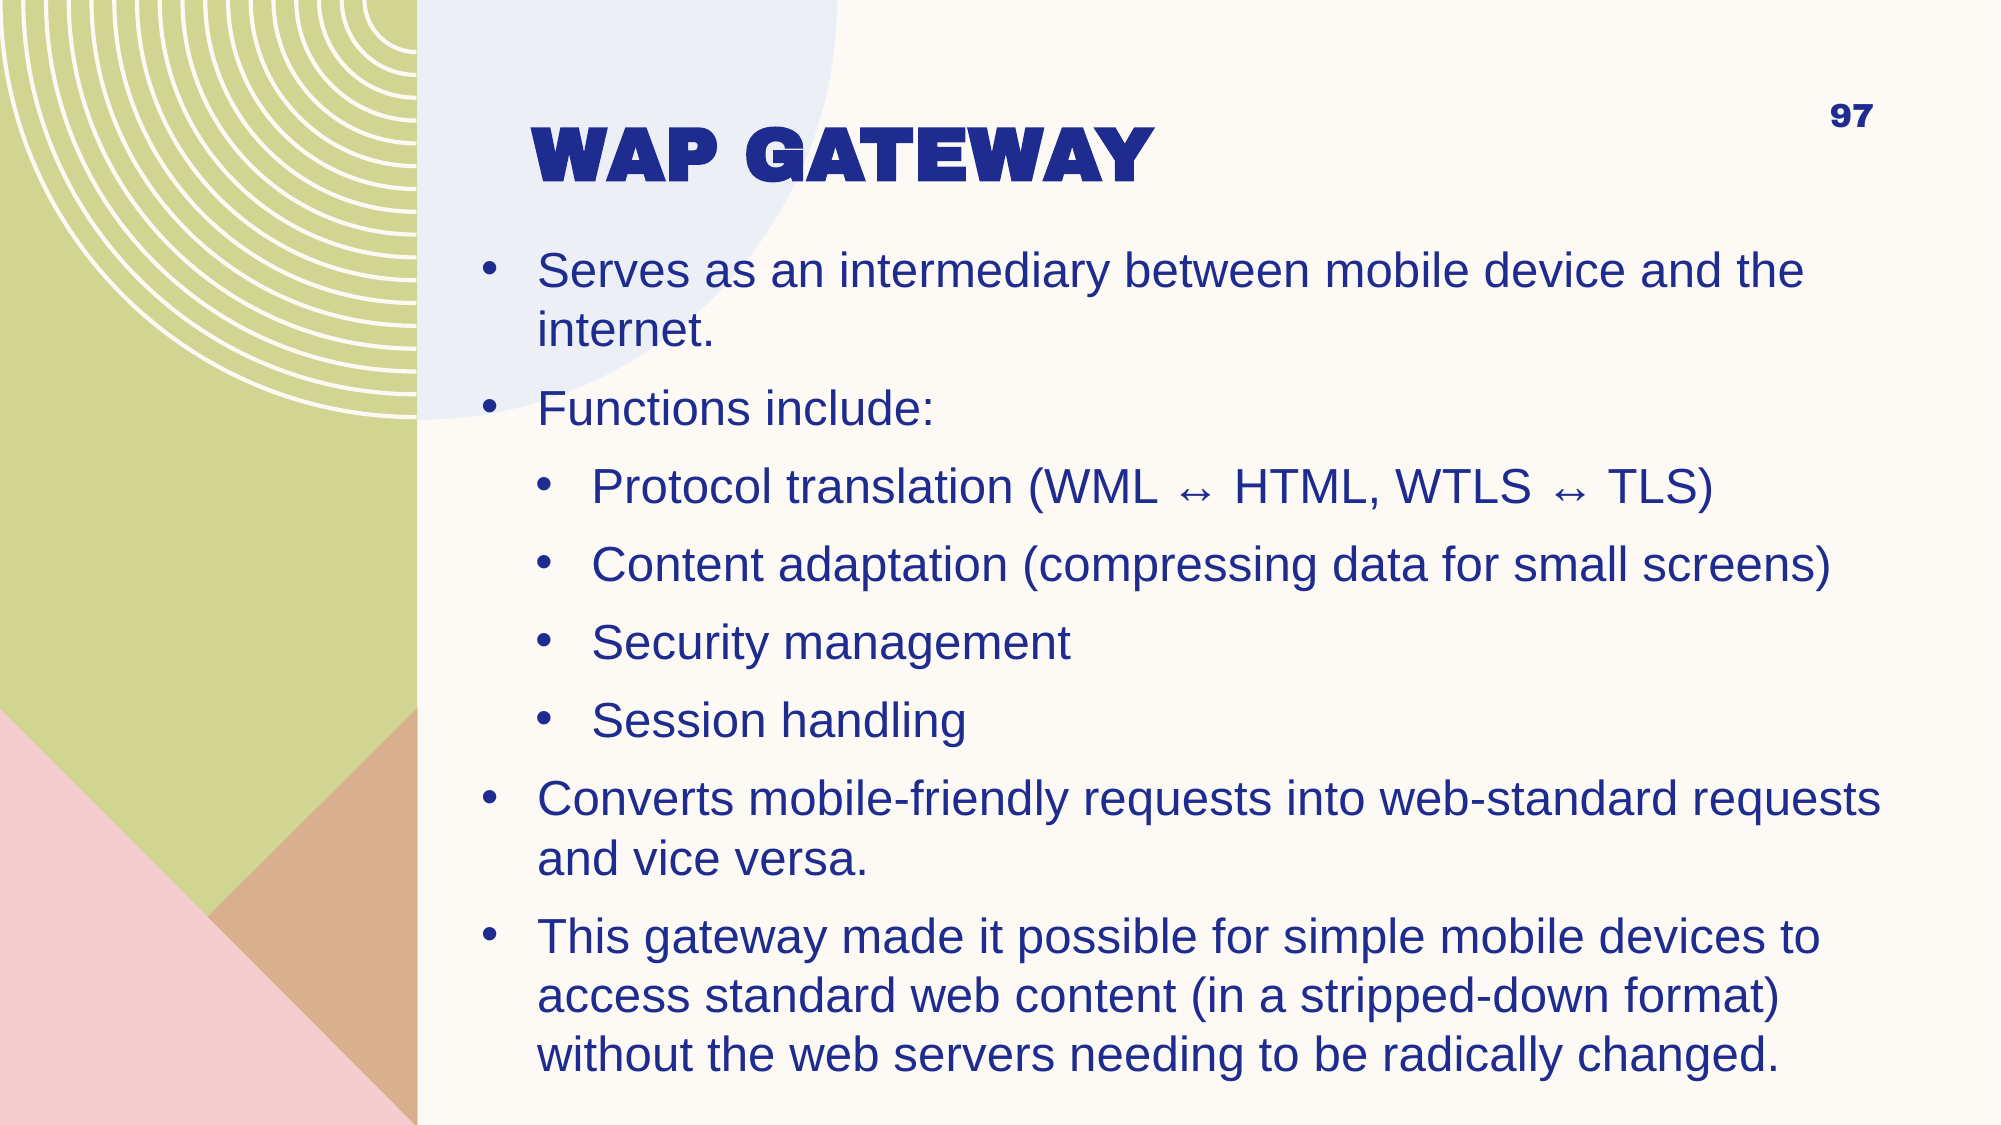

# WAP Gateway
97
Serves as an intermediary between mobile device and the internet.
Functions include:
Protocol translation (WML ↔ HTML, WTLS ↔ TLS)
Content adaptation (compressing data for small screens)
Security management
Session handling
Converts mobile-friendly requests into web-standard requests and vice versa.
This gateway made it possible for simple mobile devices to access standard web content (in a stripped-down format) without the web servers needing to be radically changed.